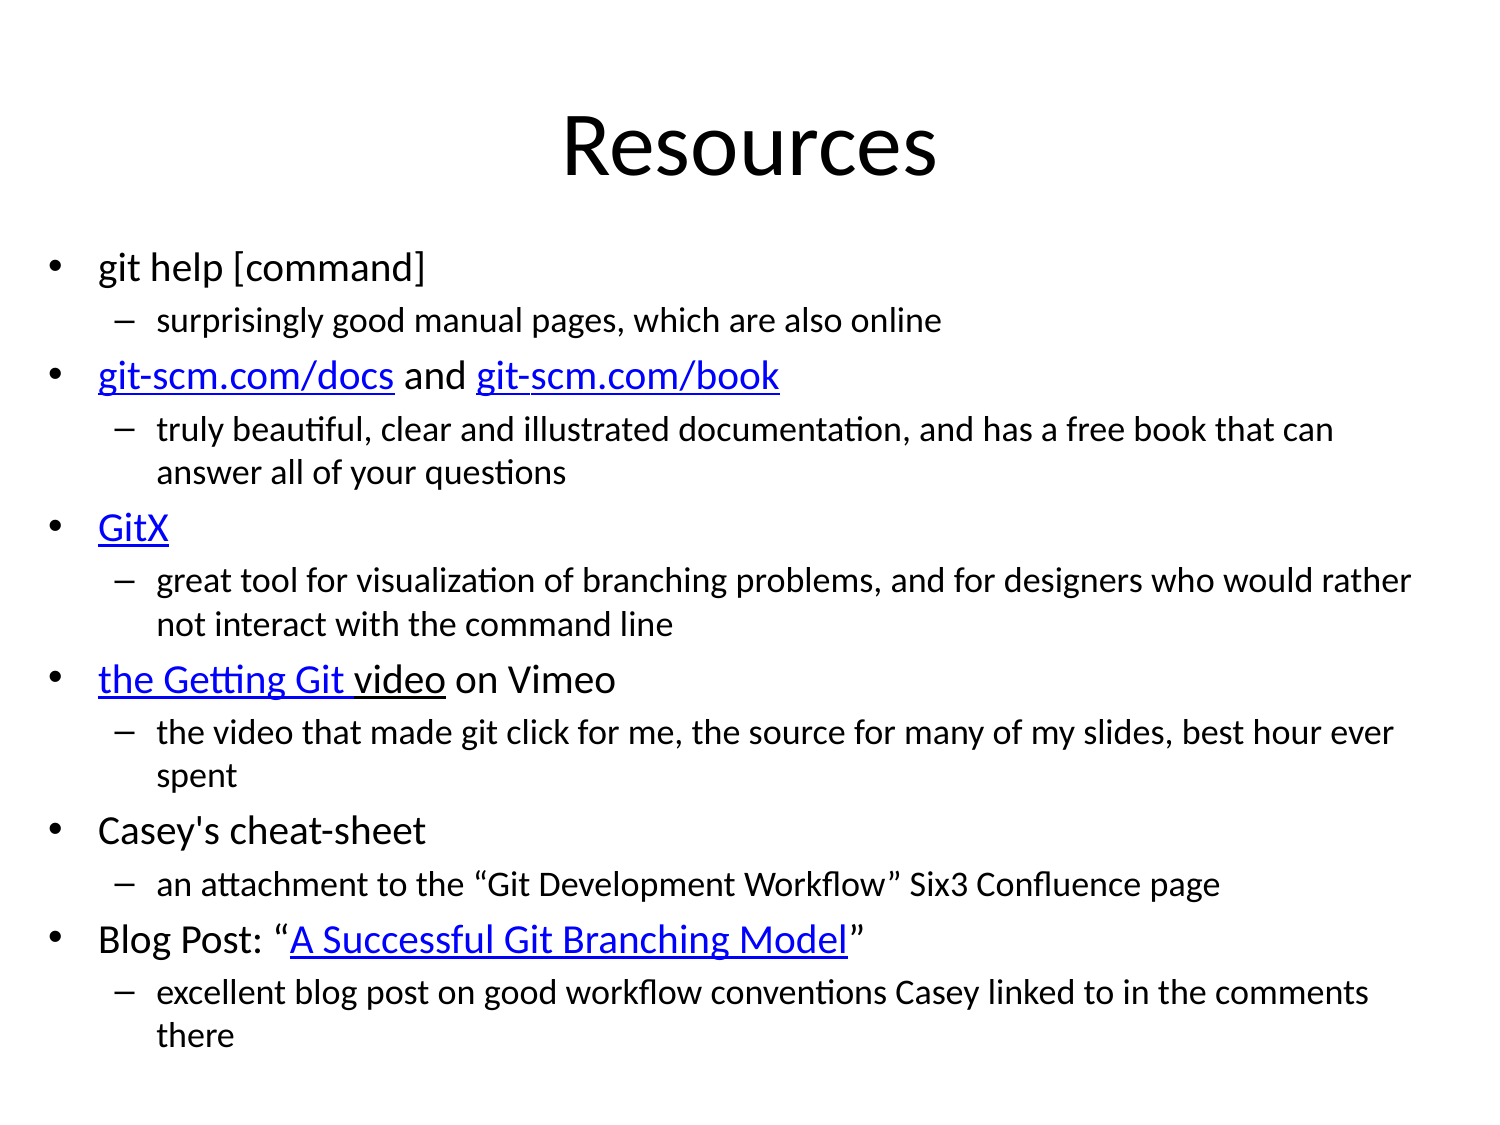

# Resources
git help [command]
surprisingly good manual pages, which are also online
git-scm.com/docs and git-scm.com/book
truly beautiful, clear and illustrated documentation, and has a free book that can answer all of your questions
GitX
great tool for visualization of branching problems, and for designers who would rather not interact with the command line
the Getting Git video on Vimeo
the video that made git click for me, the source for many of my slides, best hour ever spent
Casey's cheat-sheet
an attachment to the “Git Development Workflow” Six3 Confluence page
Blog Post: “A Successful Git Branching Model”
excellent blog post on good workflow conventions Casey linked to in the comments there